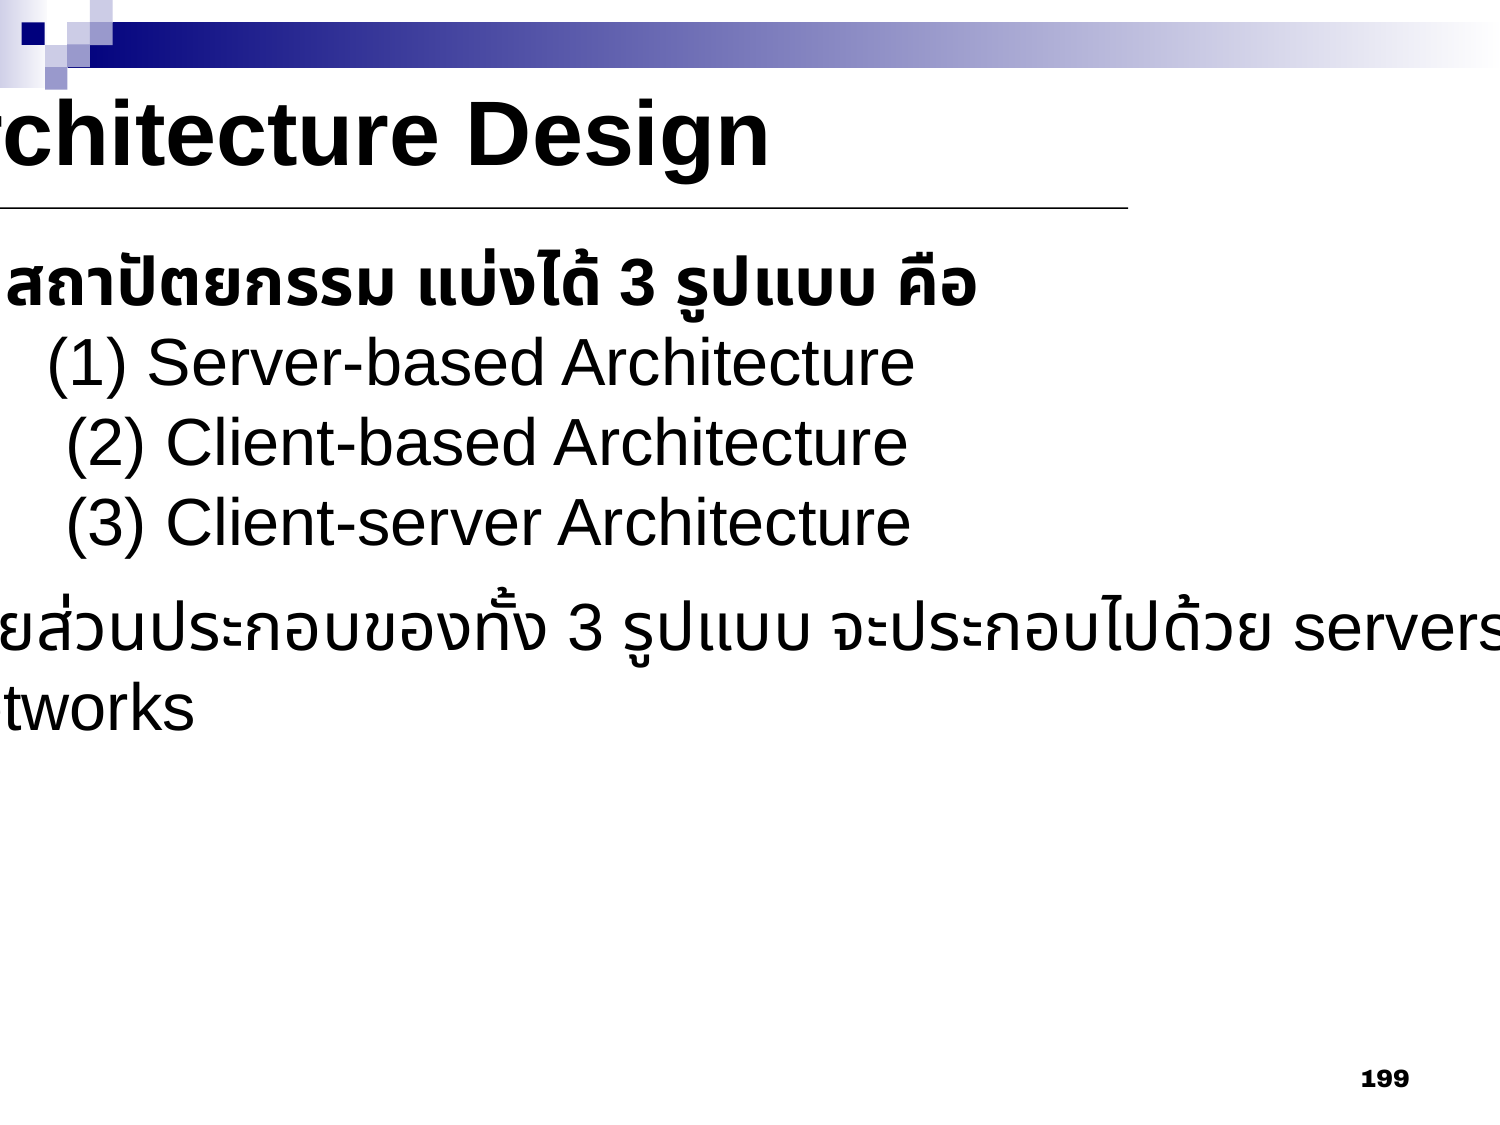

Architecture Design

โดยสถาปัตยกรรม แบ่งได้ 3 รูปแบบ คือ
        (1) Server-based Architecture
         (2) Client-based Architecture
         (3) Client-server Architecture

        โดยส่วนประกอบของทั้ง 3 รูปแบบ จะประกอบไปด้วย servers, clients
และ networks
199